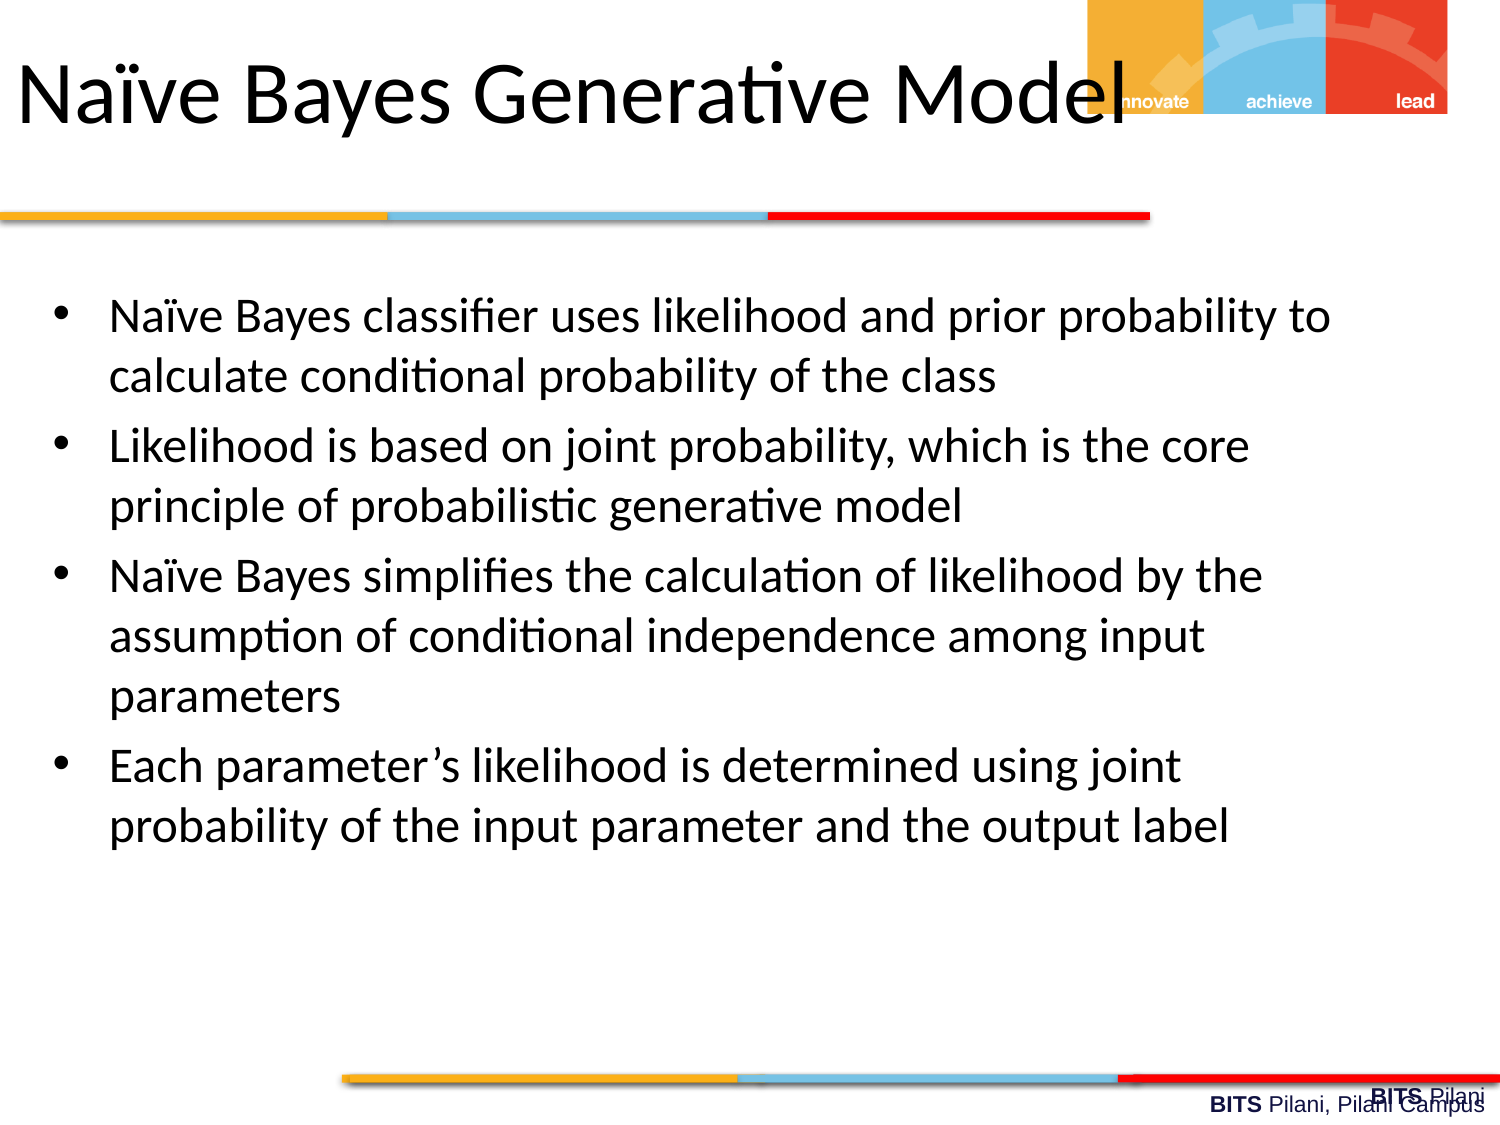

Naïve Bayes Generative Model
Naïve Bayes classifier uses likelihood and prior probability to calculate conditional probability of the class
Likelihood is based on joint probability, which is the core principle of probabilistic generative model
Naïve Bayes simplifies the calculation of likelihood by the assumption of conditional independence among input parameters
Each parameter’s likelihood is determined using joint probability of the input parameter and the output label